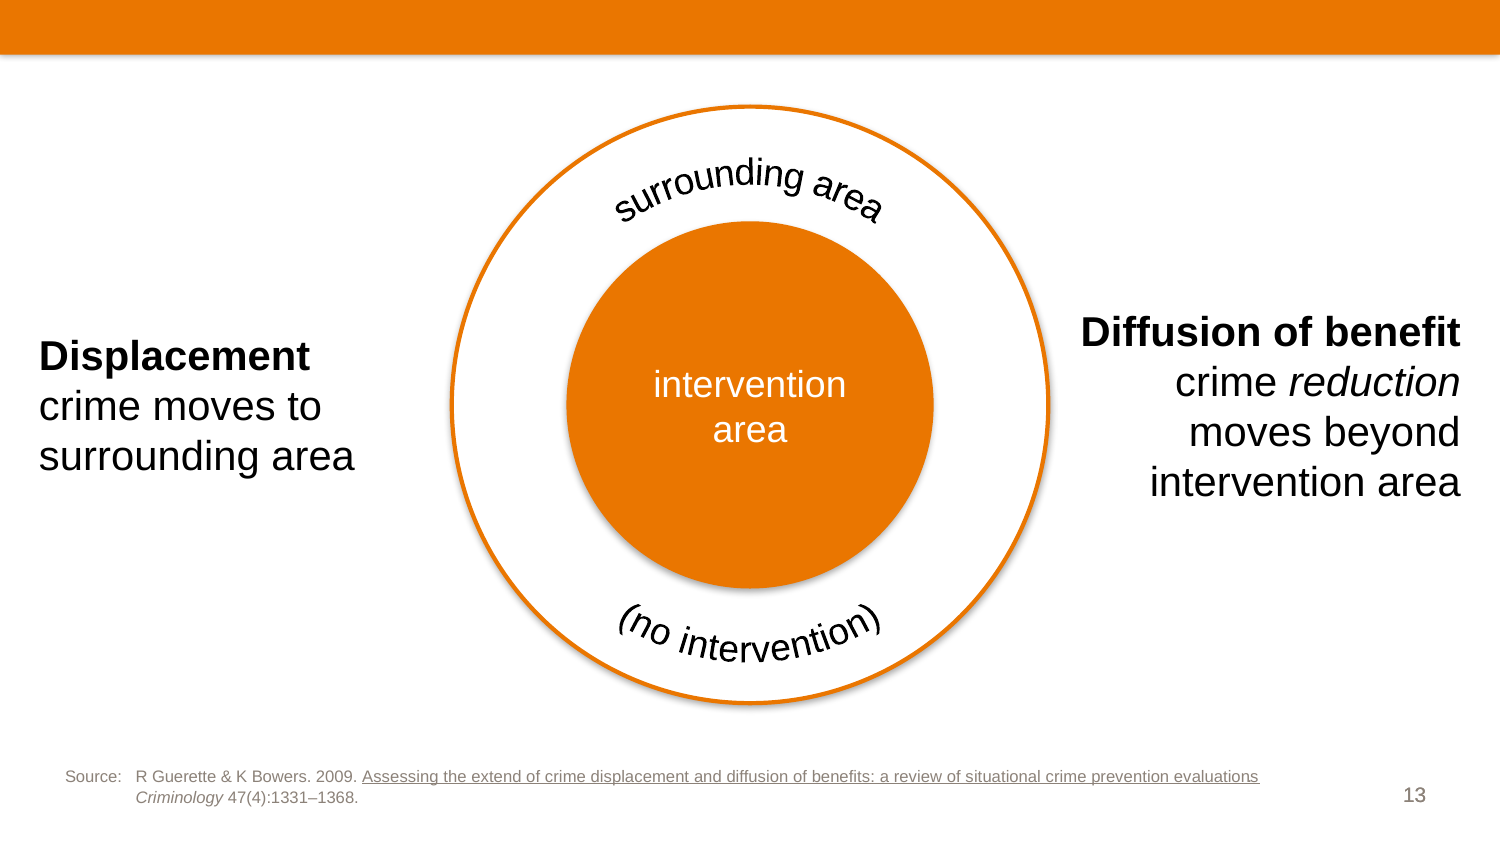

surrounding area
(no intervention)
intervention area
Diffusion of benefit
crime reduction moves beyond intervention area
Displacement
crime moves to surrounding area
Source:	R Guerette & K Bowers. 2009. Assessing the extend of crime displacement and diffusion of benefits: a review of situational crime prevention evaluations. Criminology 47(4):1331–1368.